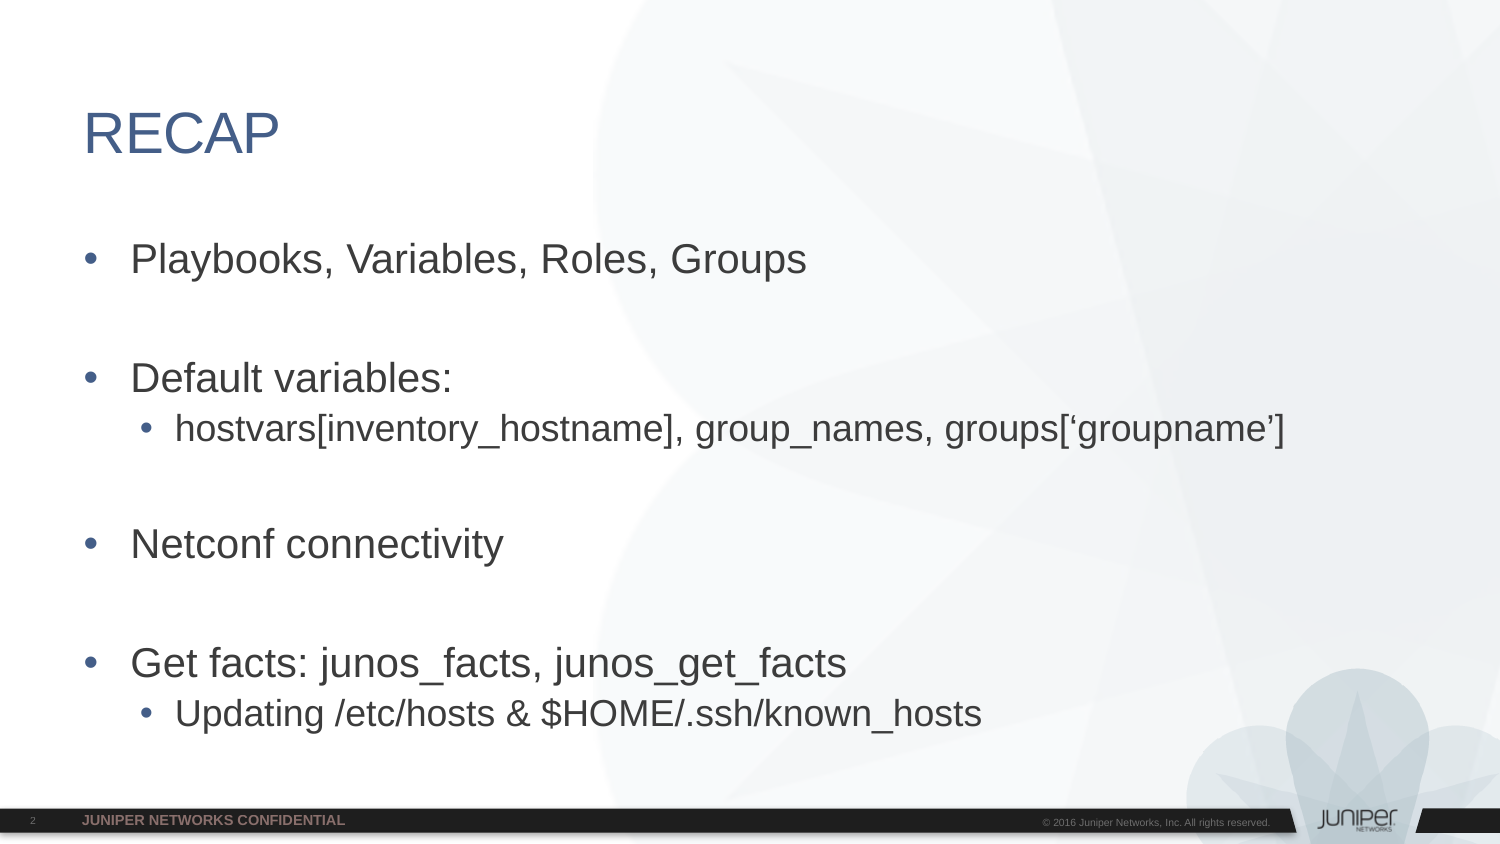

# RECAP
Playbooks, Variables, Roles, Groups

Default variables:
hostvars[inventory_hostname], group_names, groups[‘groupname’]

Netconf connectivity

Get facts: junos_facts, junos_get_facts
Updating /etc/hosts & $HOME/.ssh/known_hosts